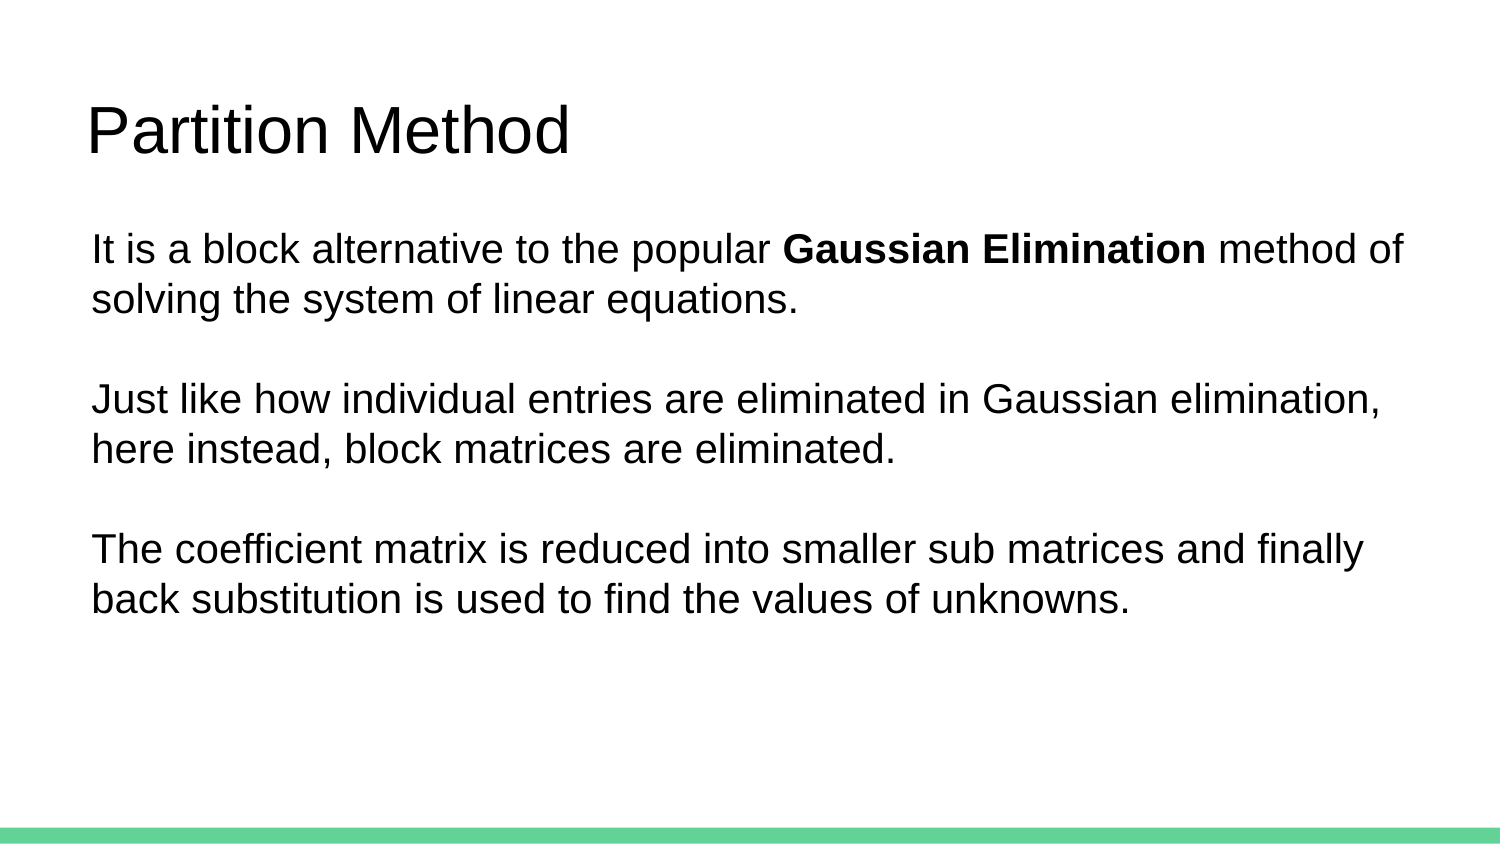

Partition Method

It is a block alternative to the popular Gaussian Elimination method of solving the system of linear equations.

Just like how individual entries are eliminated in Gaussian elimination, here instead, block matrices are eliminated.

The coefficient matrix is reduced into smaller sub matrices and finally back substitution is used to find the values of unknowns.